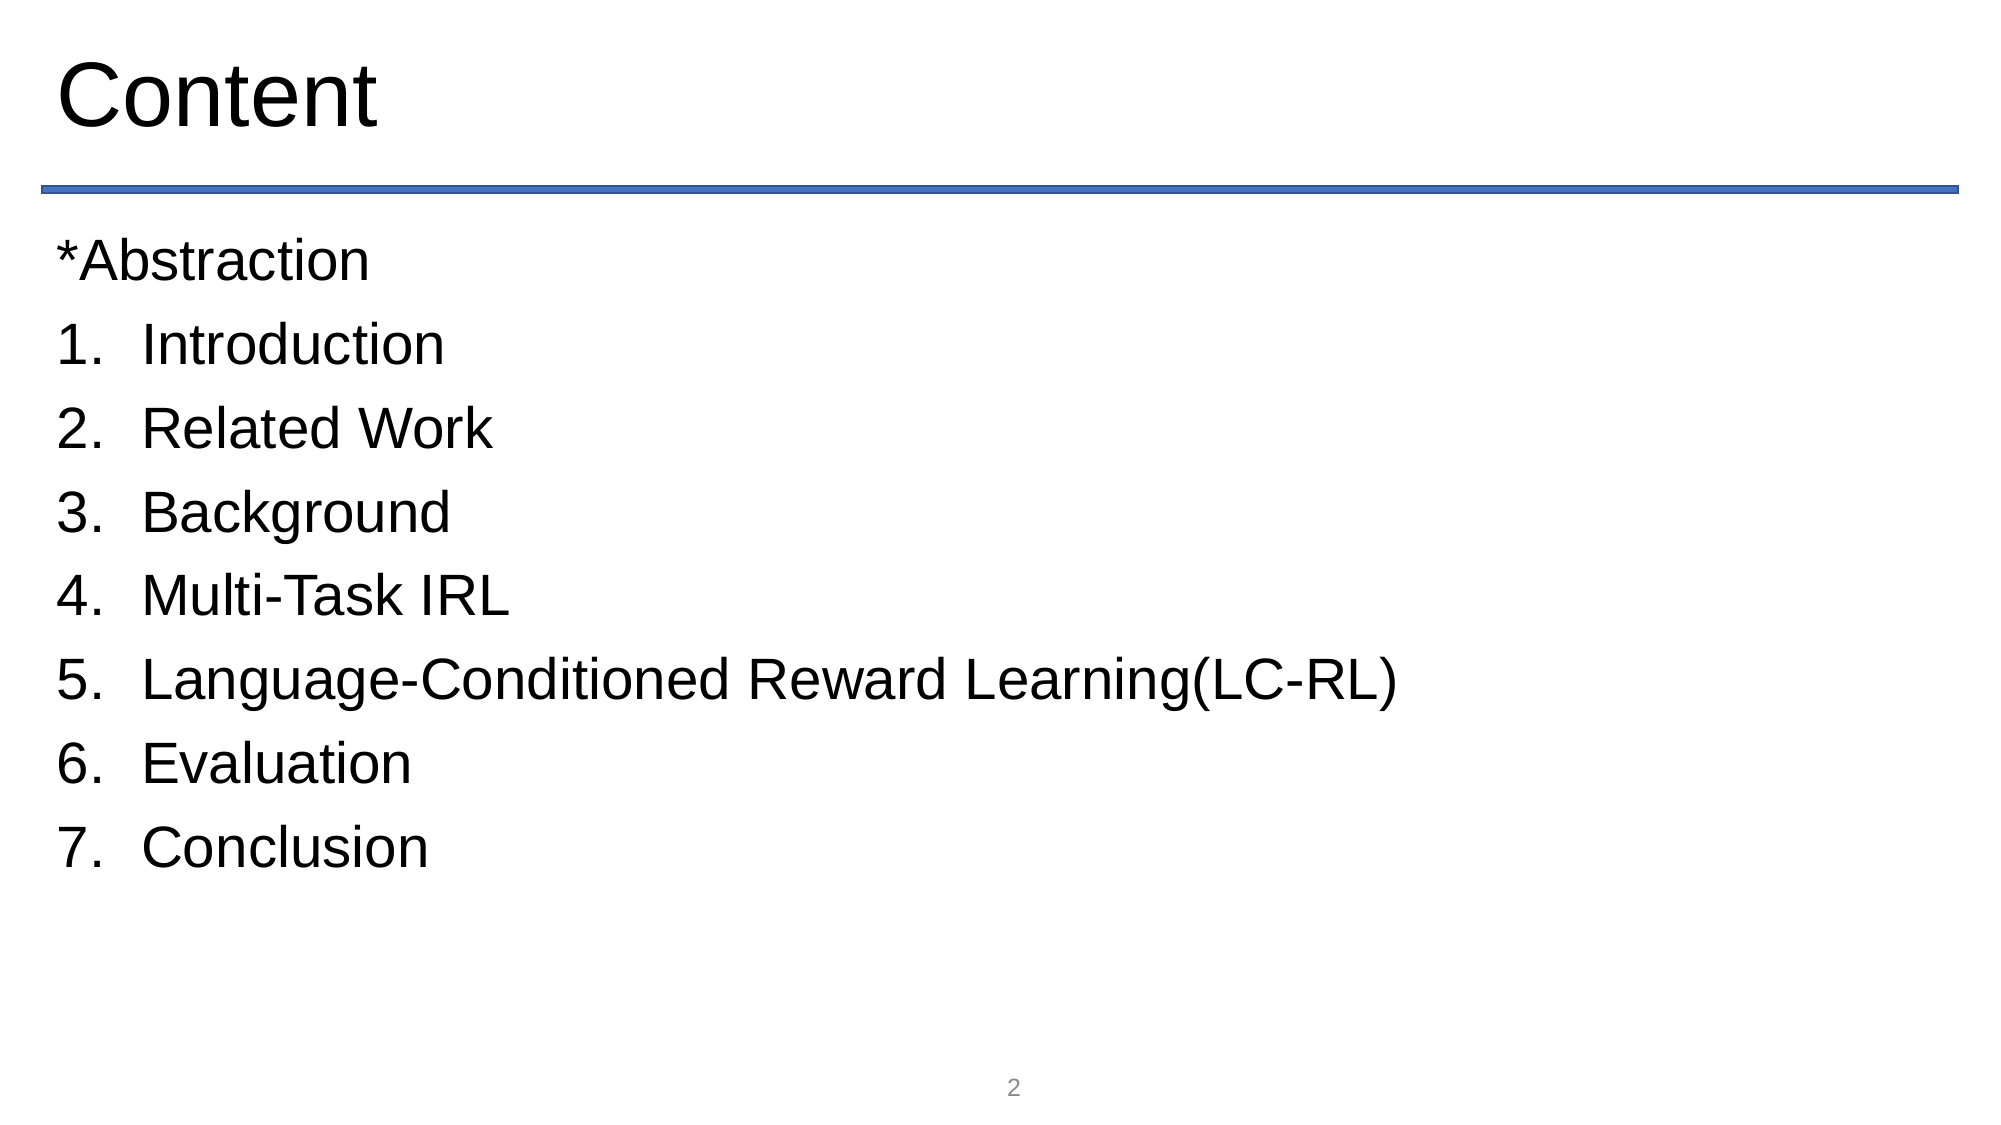

# Content
*Abstraction
Introduction
Related Work
Background
Multi-Task IRL
Language-Conditioned Reward Learning(LC-RL)
Evaluation
Conclusion

2